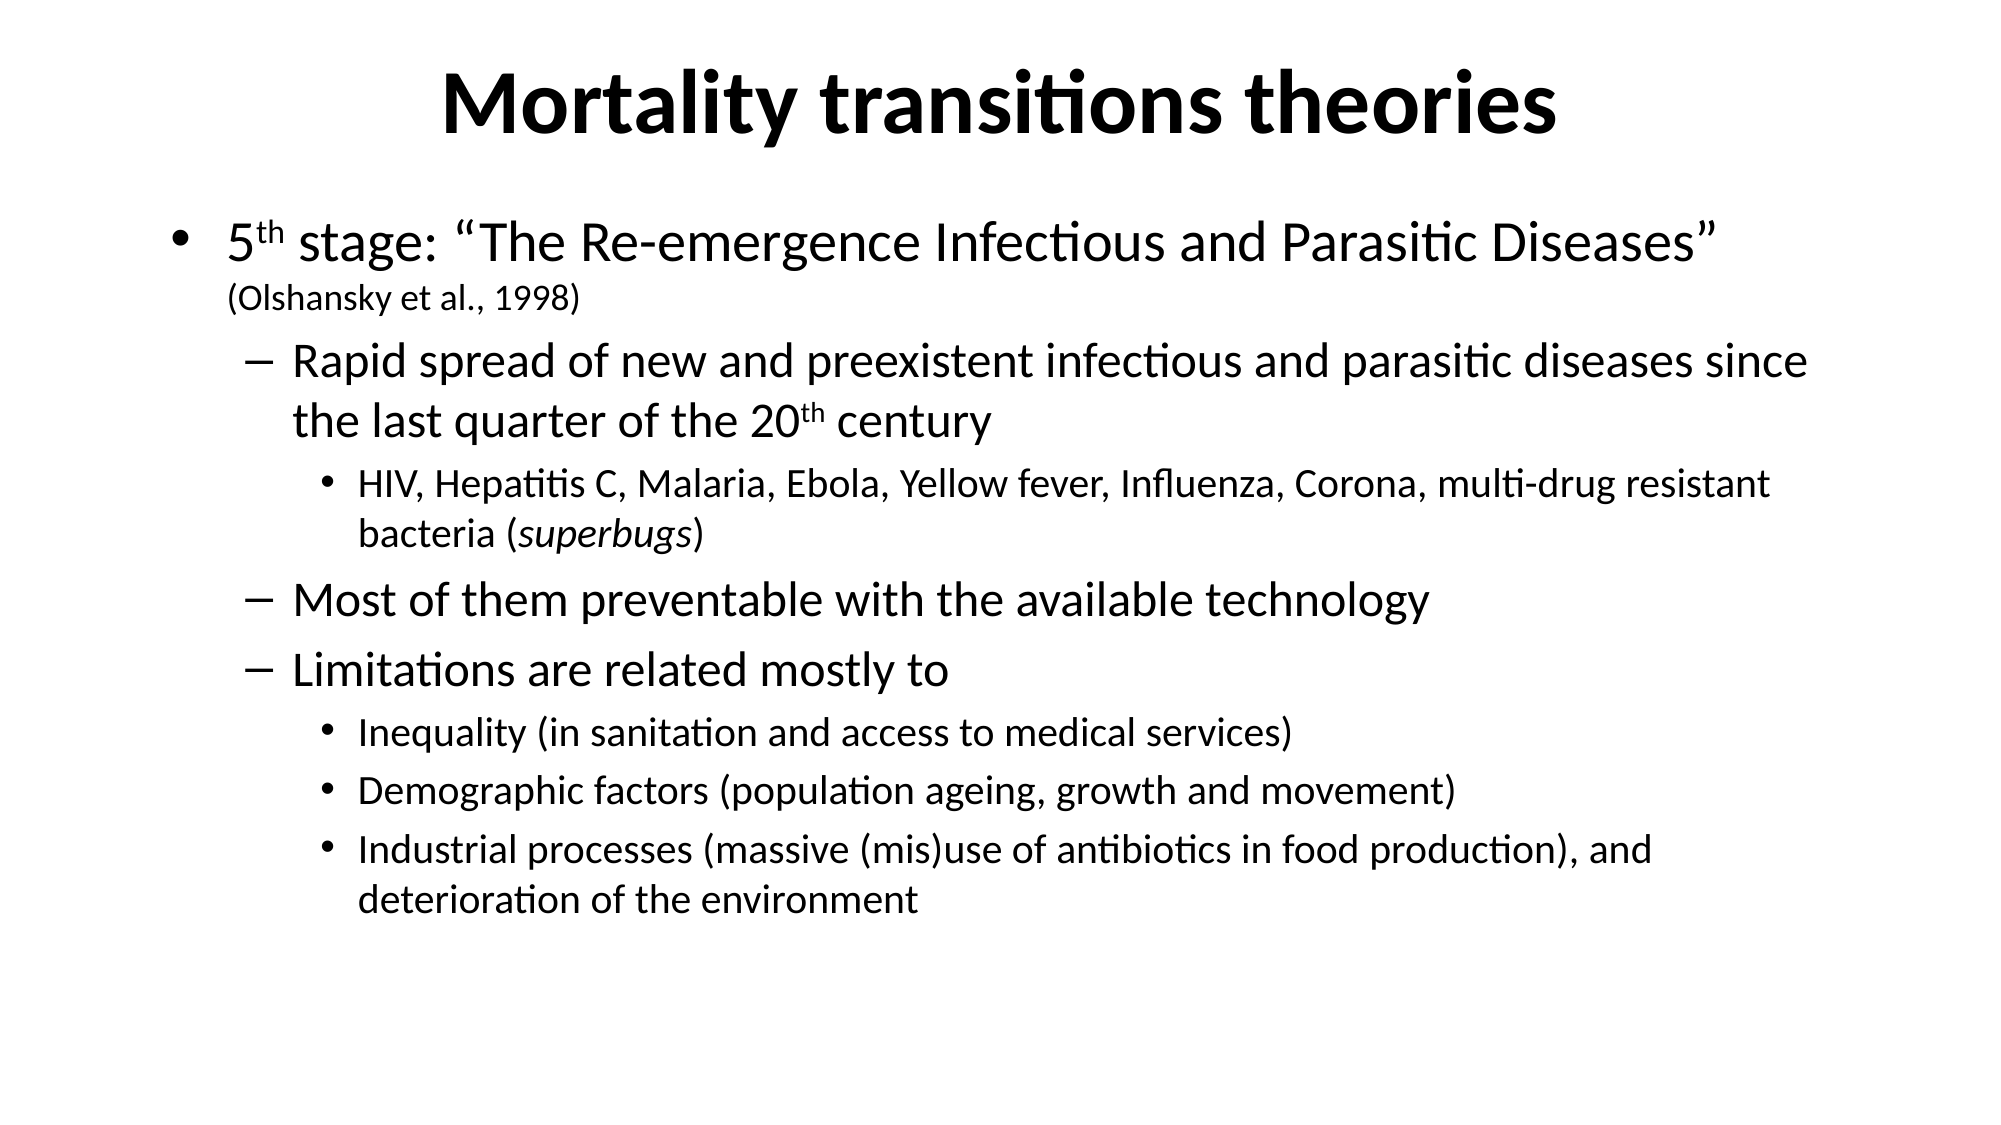

Mortality transitions theories
5th stage: “The Re-emergence Infectious and Parasitic Diseases” (Olshansky et al., 1998)
Rapid spread of new and preexistent infectious and parasitic diseases since the last quarter of the 20th century
HIV, Hepatitis C, Malaria, Ebola, Yellow fever, Influenza, Corona, multi-drug resistant bacteria (superbugs)
Most of them preventable with the available technology
Limitations are related mostly to
Inequality (in sanitation and access to medical services)
Demographic factors (population ageing, growth and movement)
Industrial processes (massive (mis)use of antibiotics in food production), and deterioration of the environment